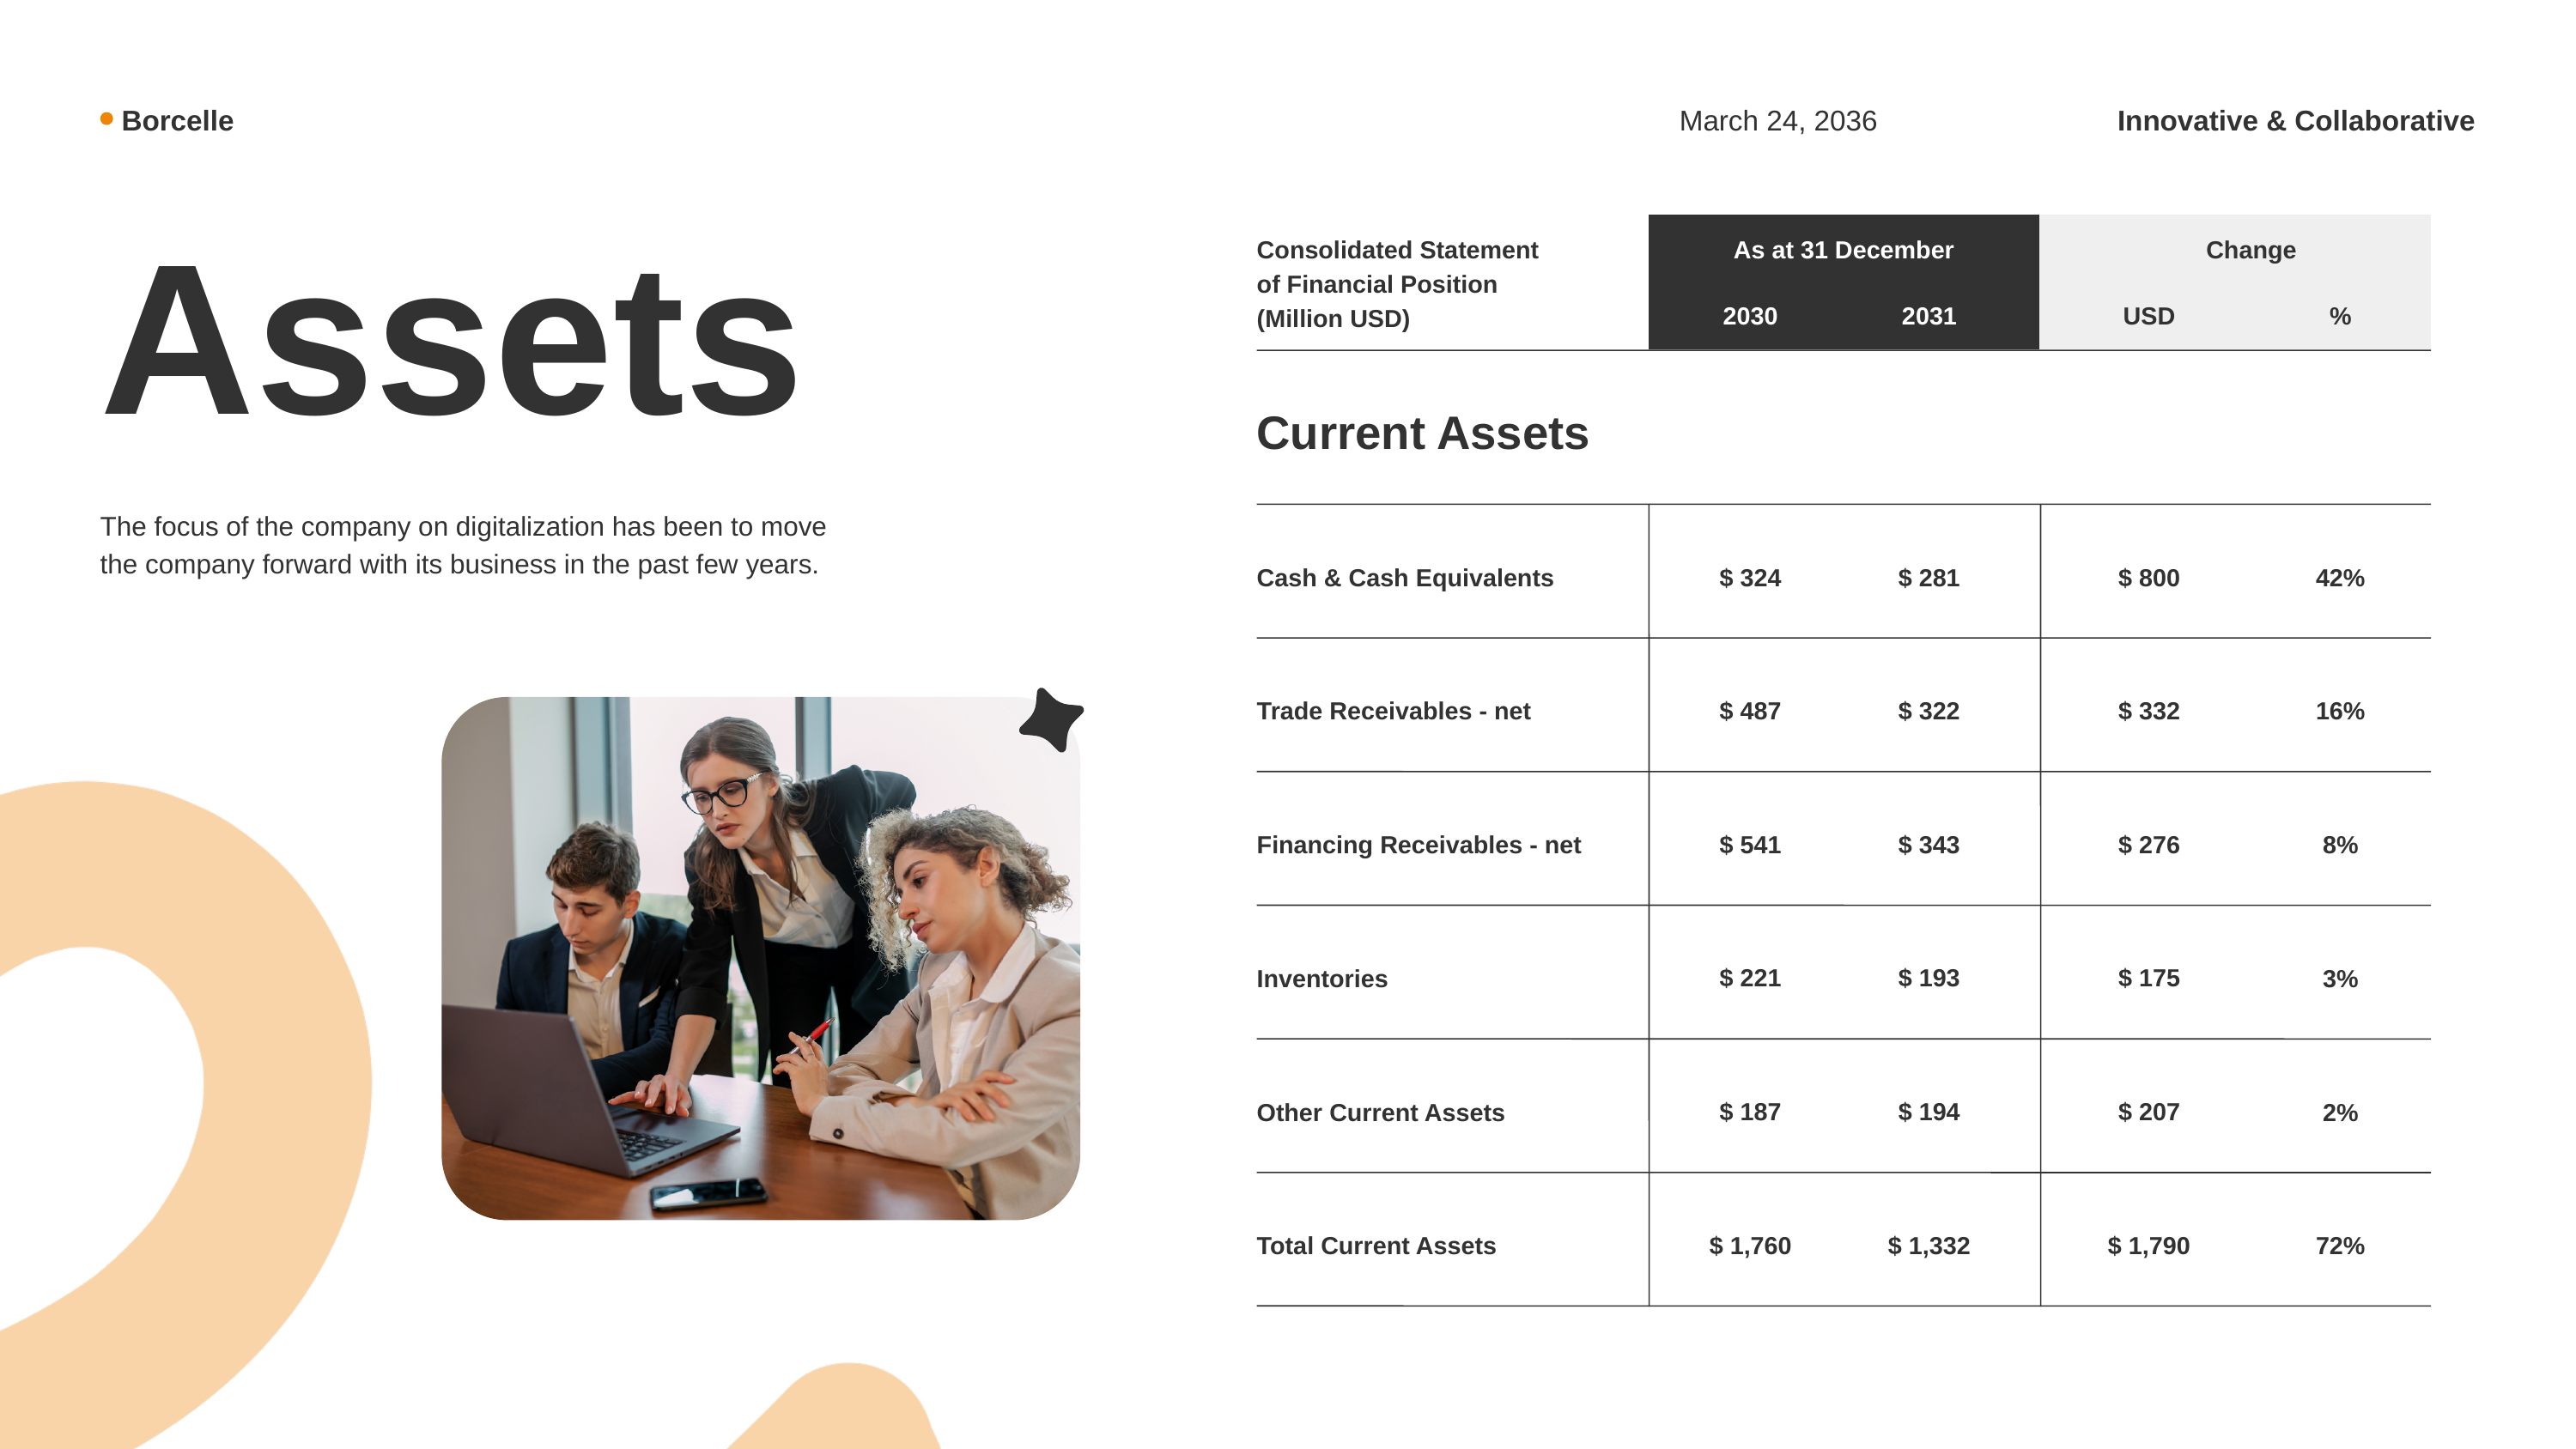

Borcelle
March 24, 2036
Innovative & Collaborative

Assets

Consolidated Statement
of Financial Position
(Million USD)
As at 31 December
Change
2030
2031
USD
%

Current Assets
The focus of the company on digitalization has been to move
the company forward with its business in the past few years.

$ 800
$ 281
42%
Cash & Cash Equivalents
$ 324

$ 487
$ 332
$ 322
Trade Receivables - net
16%

$ 541
$ 276
$ 343
Financing Receivables - net
8%

$ 221
$ 175
$ 193
Inventories
3%

$ 187
$ 207
$ 194
Other Current Assets
2%

$ 1,760
$ 1,790
$ 1,332
Total Current Assets
72%